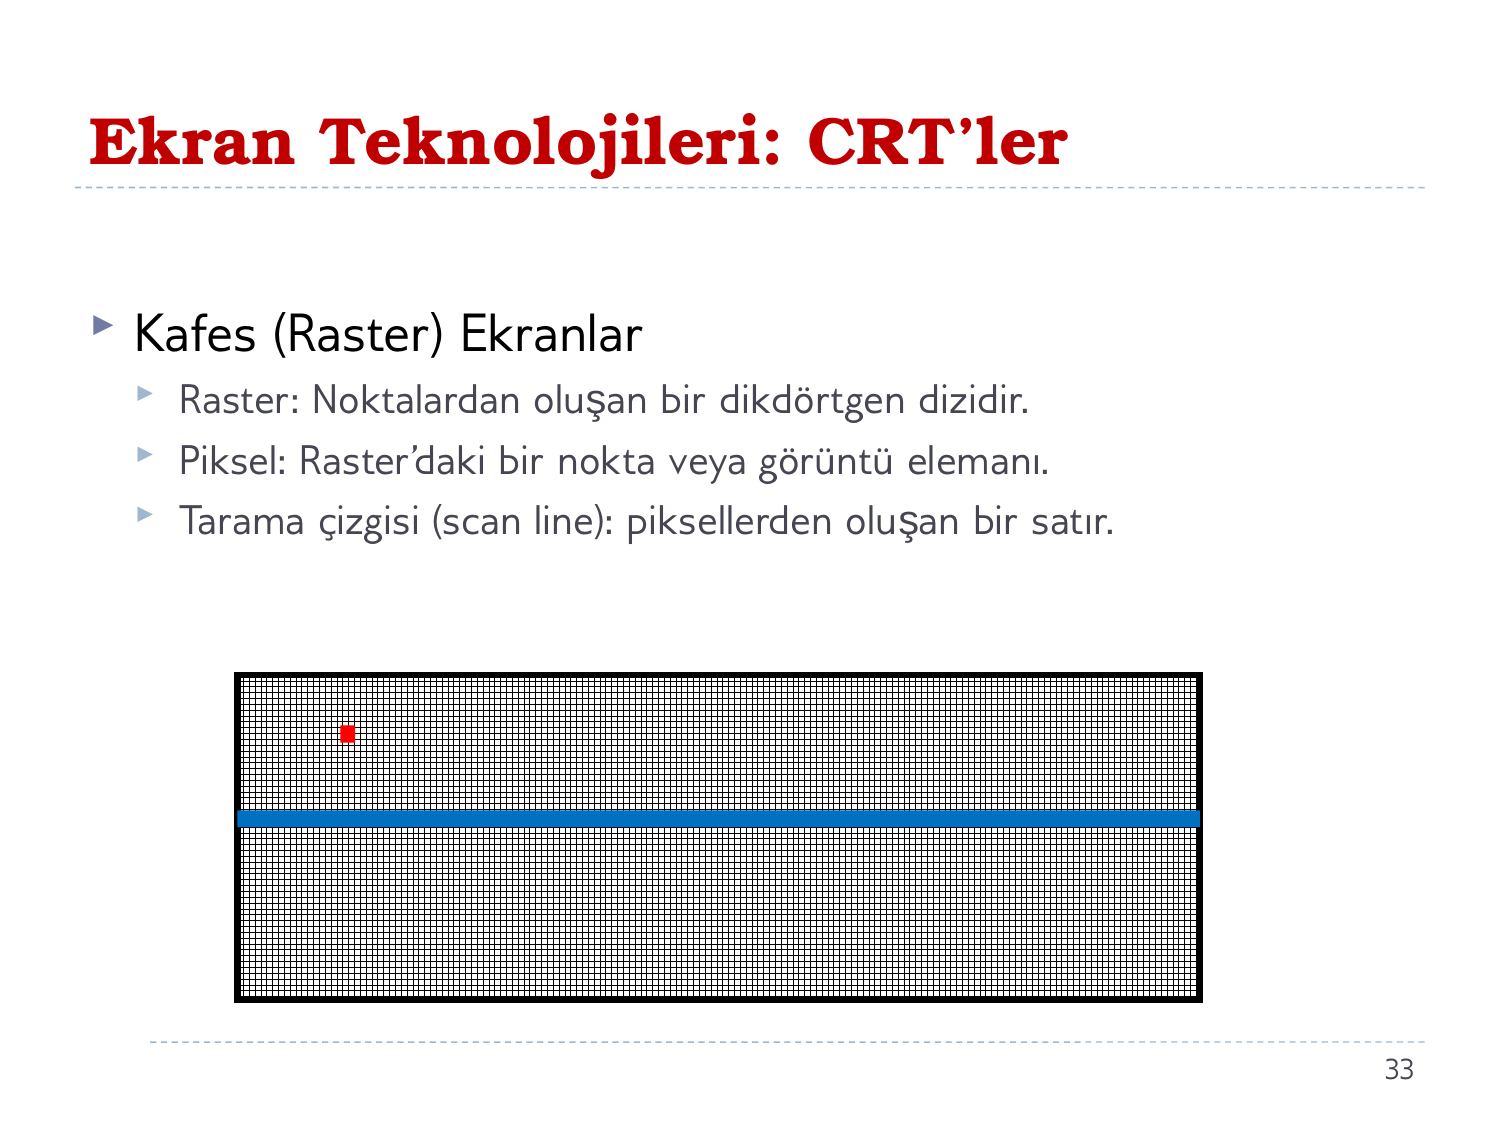

# Ekran Teknolojileri: CRT’ler
Kafes (Raster) Ekranlar
Raster: Noktalardan oluşan bir dikdörtgen dizidir.
Piksel: Raster’daki bir nokta veya görüntü elemanı.
Tarama çizgisi (scan line): piksellerden oluşan bir satır.

33